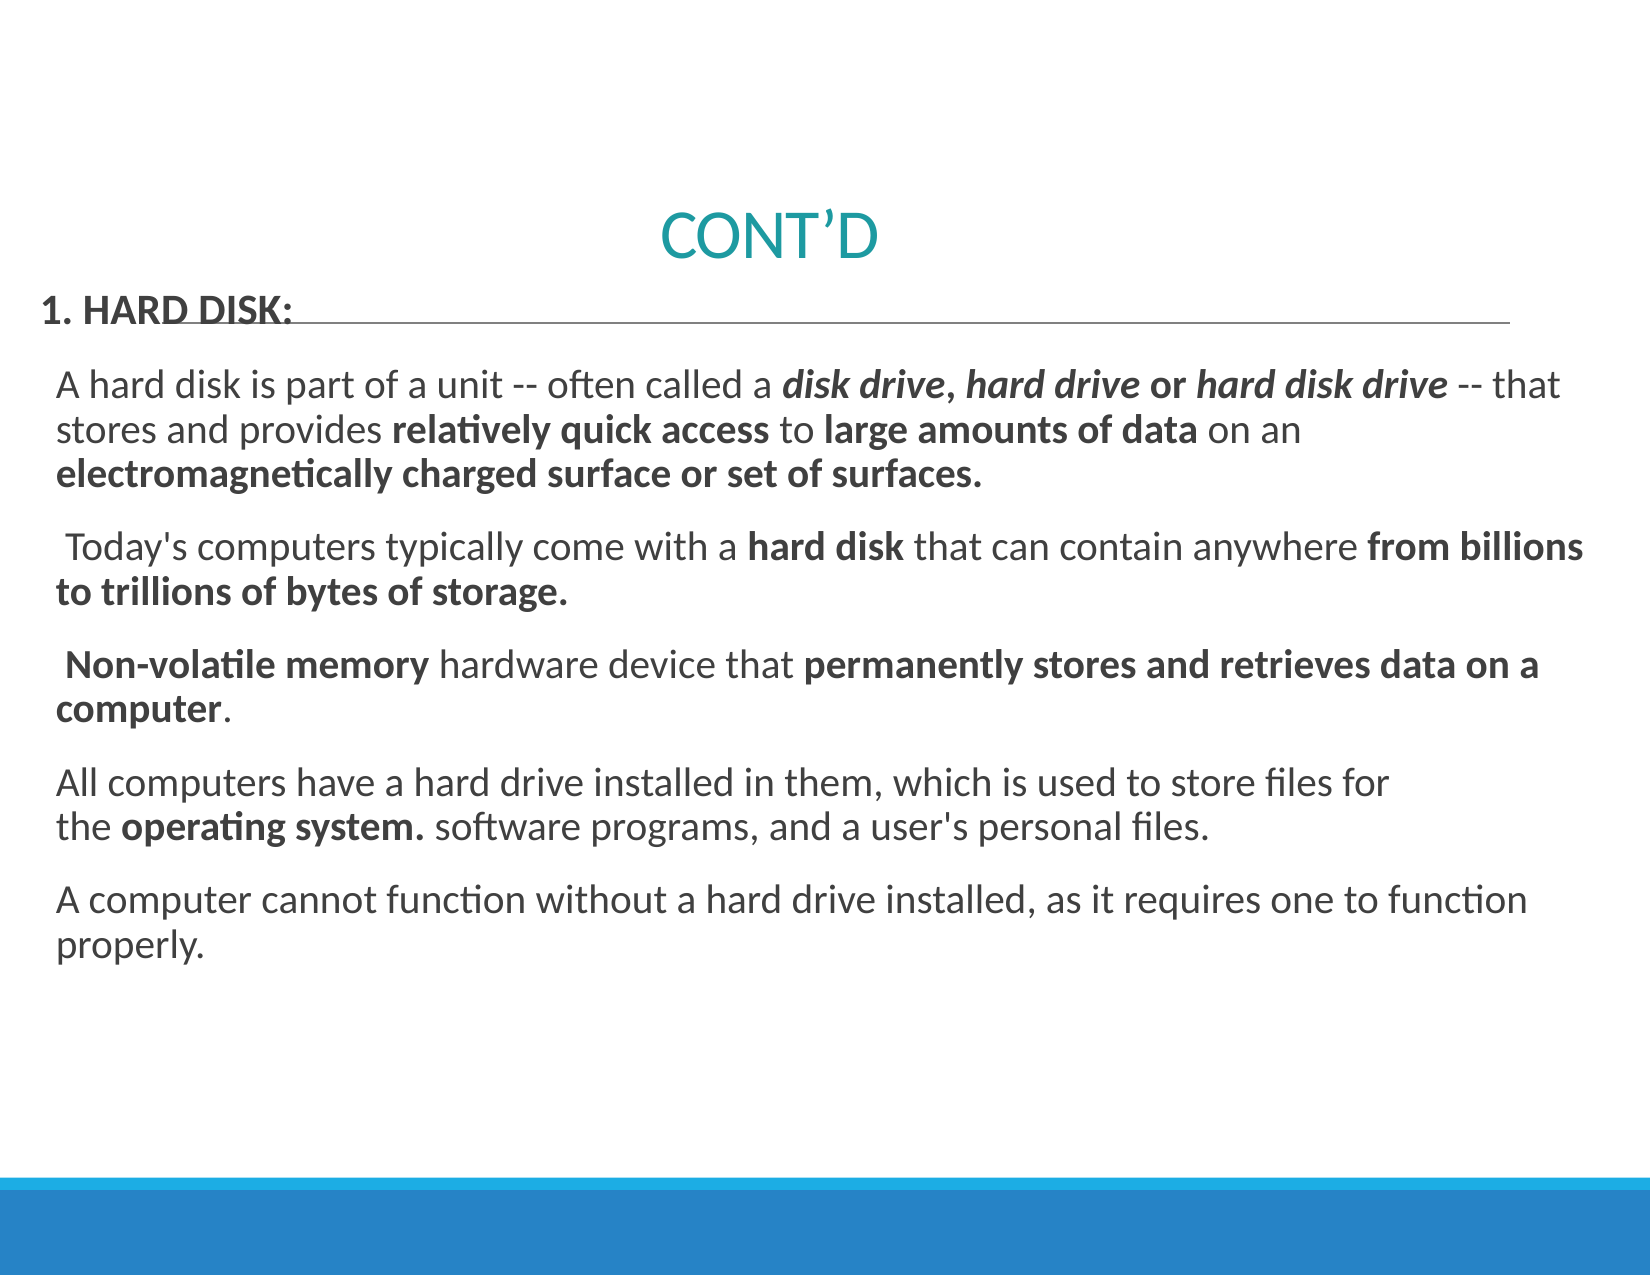

# CONT’D
1. HARD DISK:
A hard disk is part of a unit -- often called a disk drive, hard drive or hard disk drive -- that stores and provides relatively quick access to large amounts of data on an electromagnetically charged surface or set of surfaces.
 Today's computers typically come with a hard disk that can contain anywhere from billions to trillions of bytes of storage.
 Non-volatile memory hardware device that permanently stores and retrieves data on a computer.
All computers have a hard drive installed in them, which is used to store files for the operating system. software programs, and a user's personal files.
A computer cannot function without a hard drive installed, as it requires one to function properly.